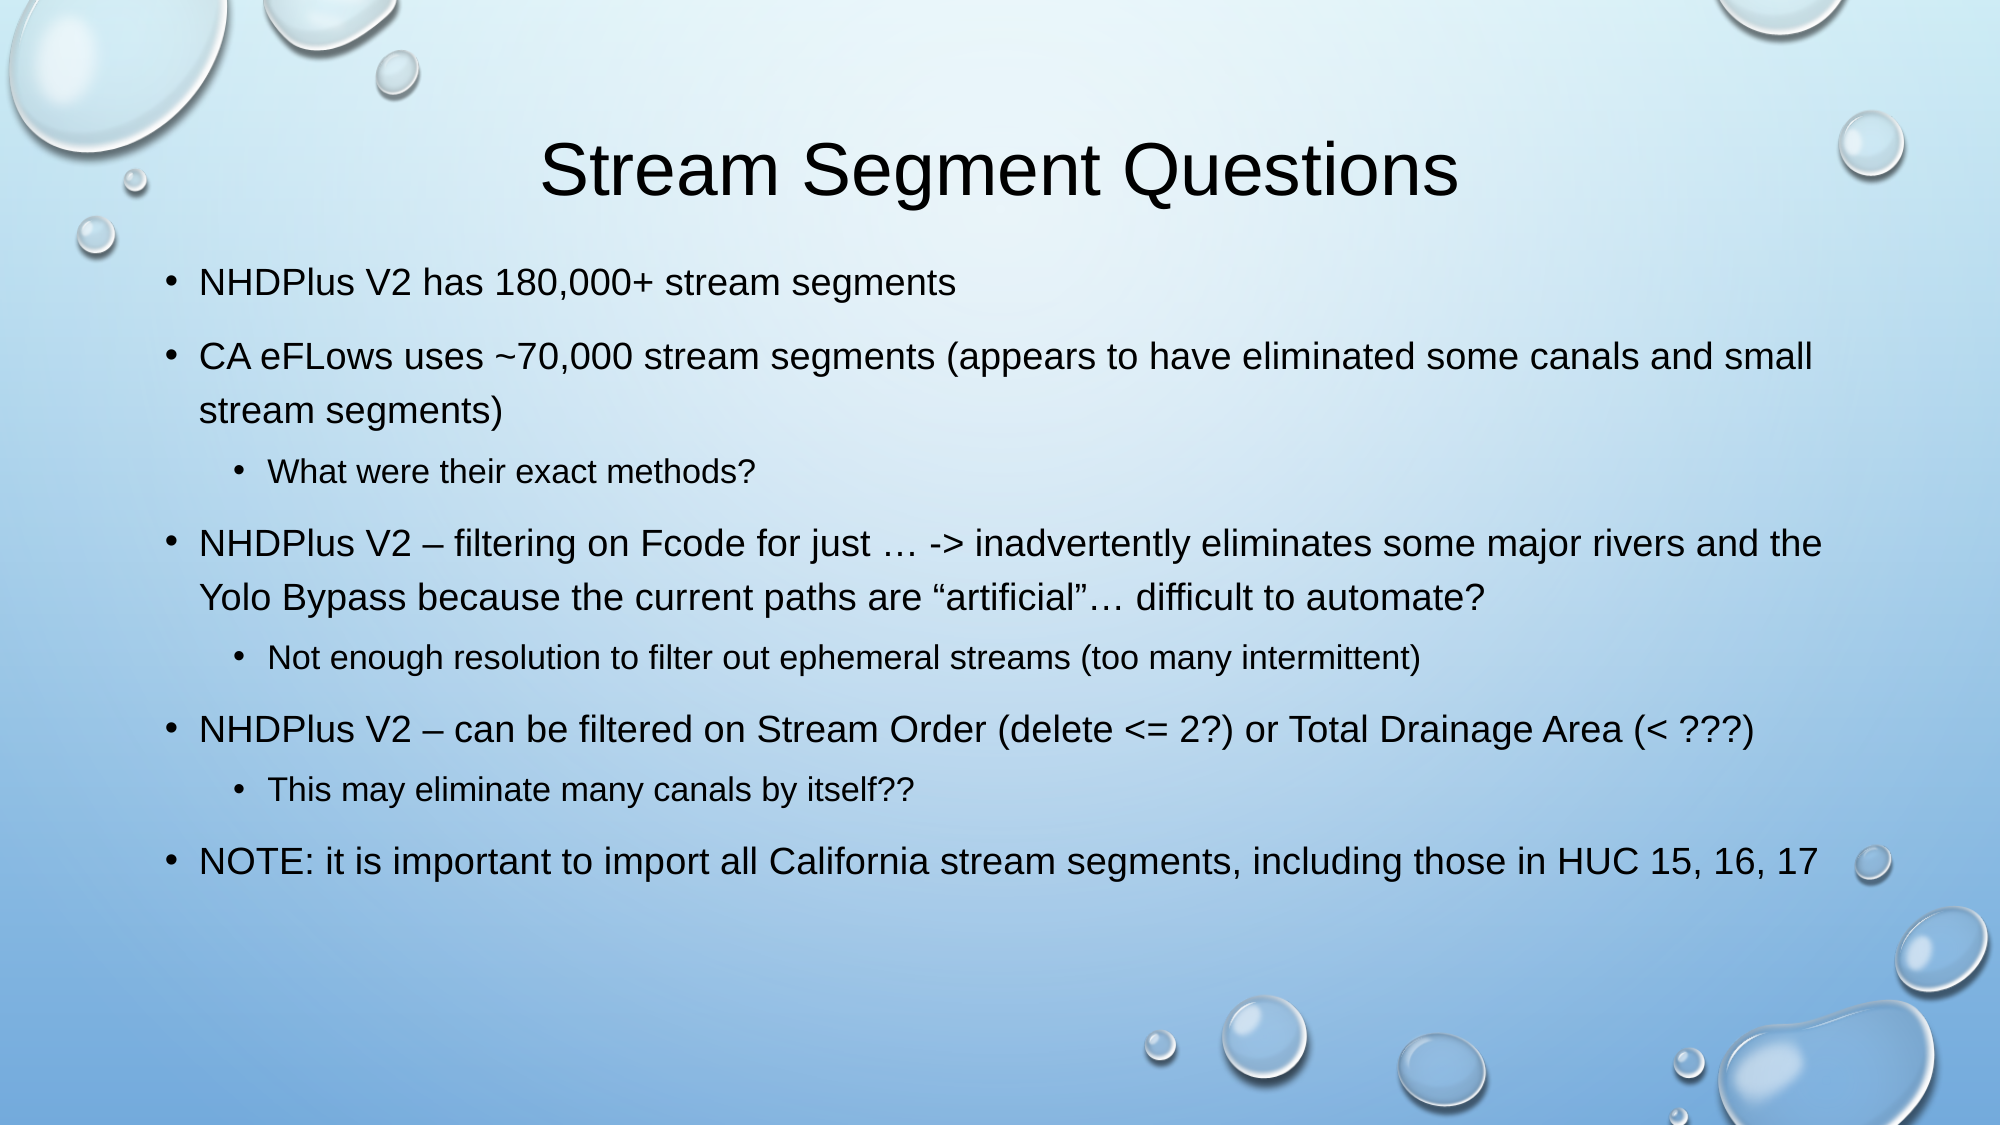

# Stream Segment Questions
NHDPlus V2 has 180,000+ stream segments
CA eFLows uses ~70,000 stream segments (appears to have eliminated some canals and small stream segments)
What were their exact methods?
NHDPlus V2 – filtering on Fcode for just … -> inadvertently eliminates some major rivers and the Yolo Bypass because the current paths are “artificial”… difficult to automate?
Not enough resolution to filter out ephemeral streams (too many intermittent)
NHDPlus V2 – can be filtered on Stream Order (delete <= 2?) or Total Drainage Area (< ???)
This may eliminate many canals by itself??
NOTE: it is important to import all California stream segments, including those in HUC 15, 16, 17